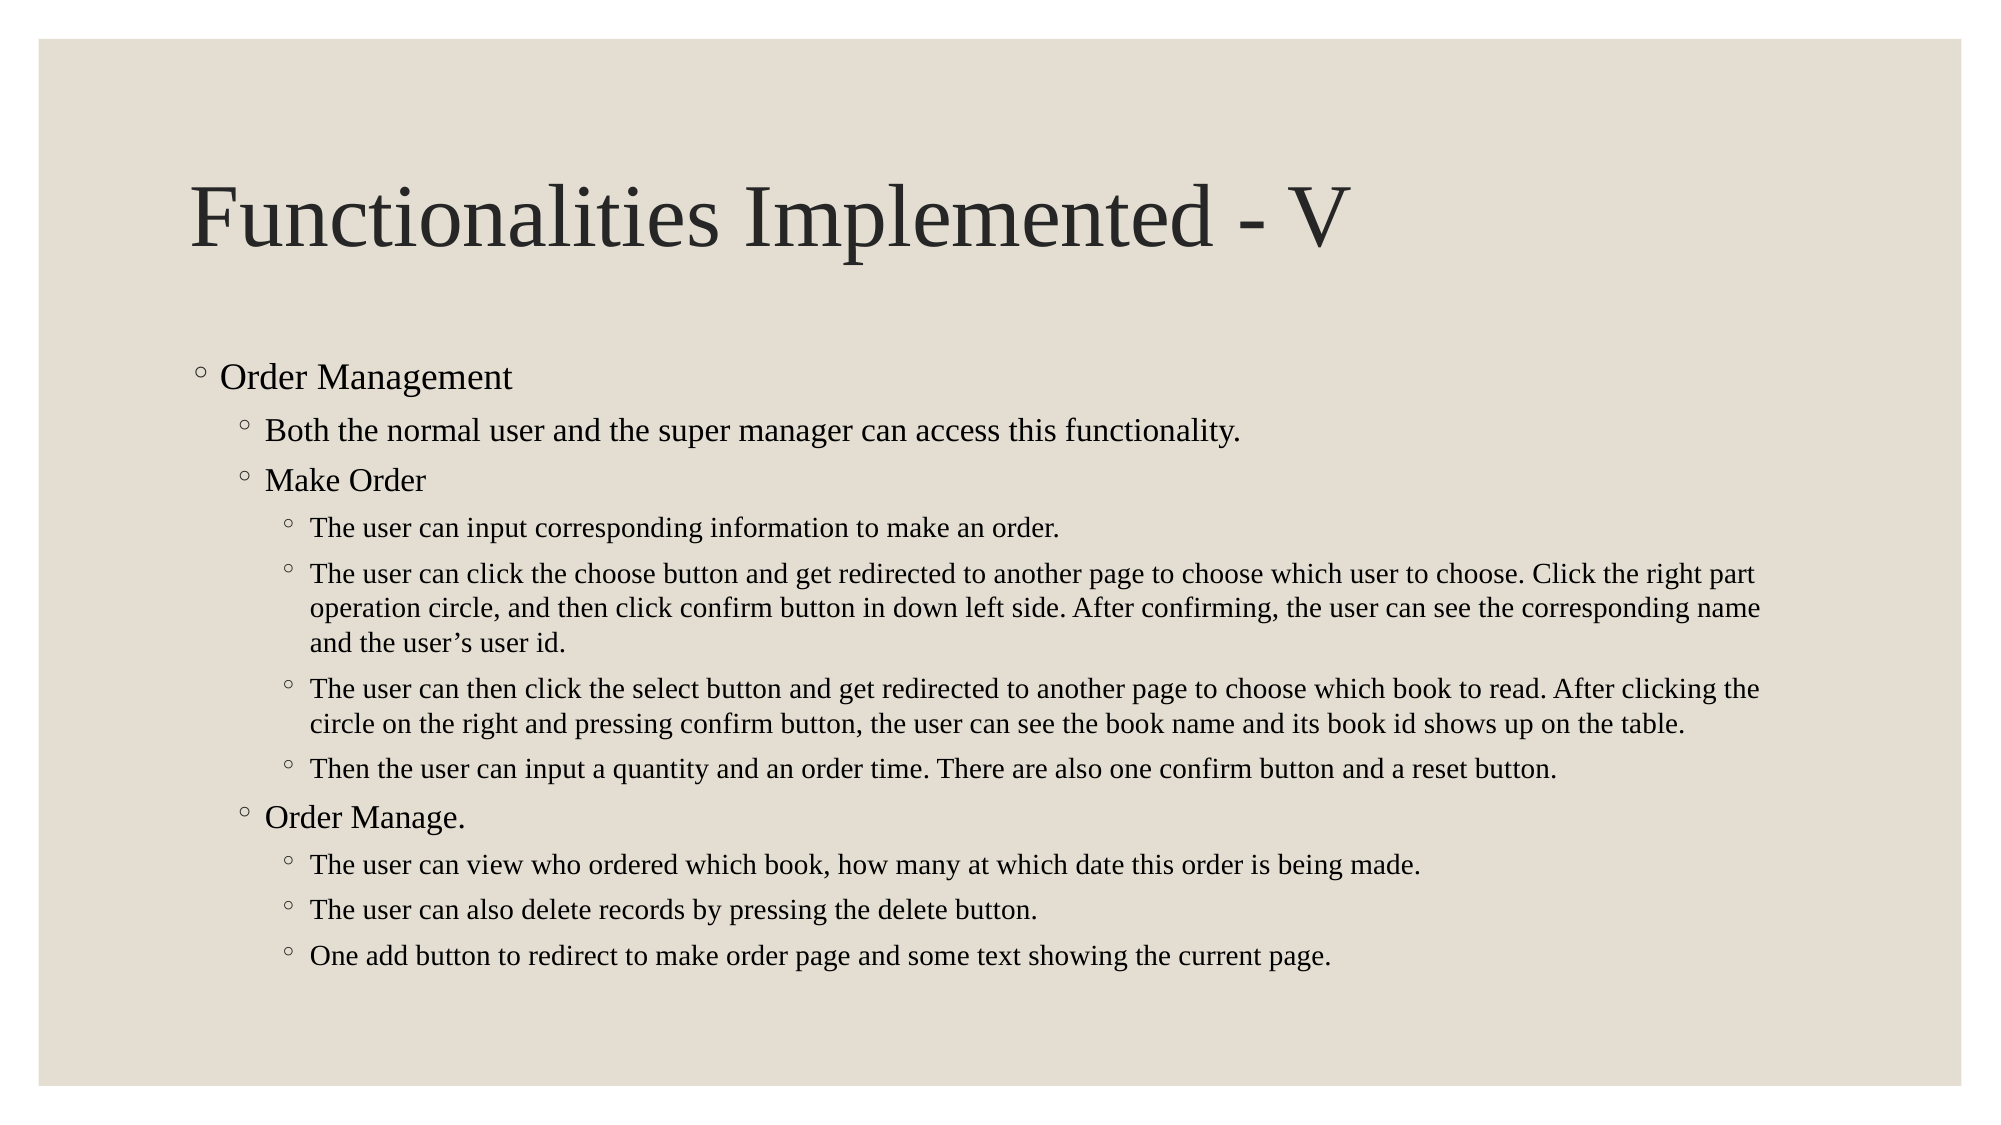

# Functionalities Implemented - V
Order Management
Both the normal user and the super manager can access this functionality.
Make Order
The user can input corresponding information to make an order.
The user can click the choose button and get redirected to another page to choose which user to choose. Click the right part operation circle, and then click confirm button in down left side. After confirming, the user can see the corresponding name and the user’s user id.
The user can then click the select button and get redirected to another page to choose which book to read. After clicking the circle on the right and pressing confirm button, the user can see the book name and its book id shows up on the table.
Then the user can input a quantity and an order time. There are also one confirm button and a reset button.
Order Manage.
The user can view who ordered which book, how many at which date this order is being made.
The user can also delete records by pressing the delete button.
One add button to redirect to make order page and some text showing the current page.